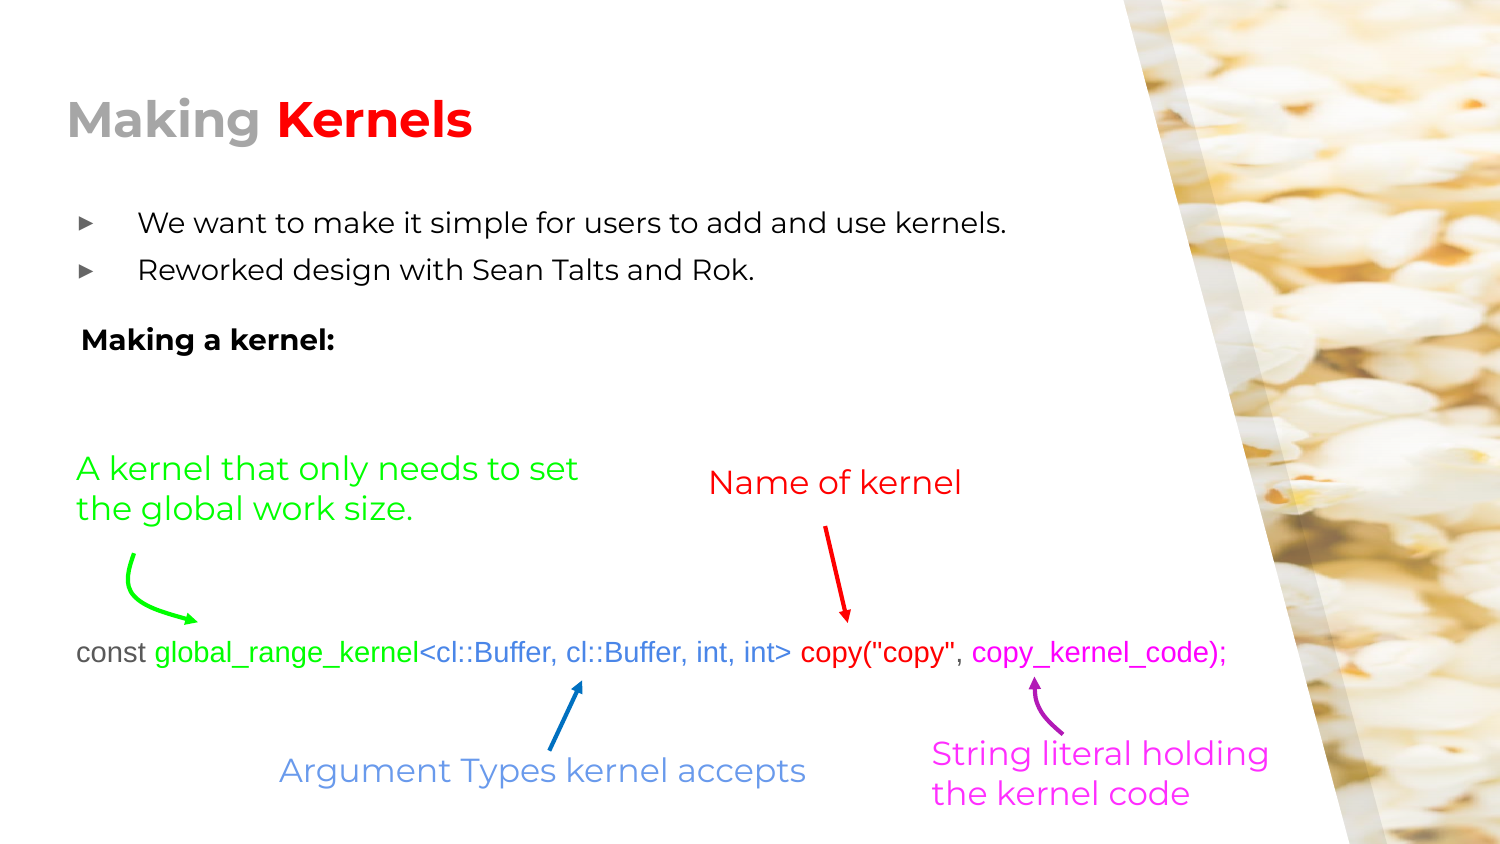

# Making Kernels
We want to make it simple for users to add and use kernels.
Reworked design with Sean Talts and Rok.

Making a kernel:
A kernel that only needs to set the global work size.
Name of kernel

const global_range_kernel<cl::Buffer, cl::Buffer, int, int> copy("copy", copy_kernel_code);

String literal holding the kernel code
Argument Types kernel accepts